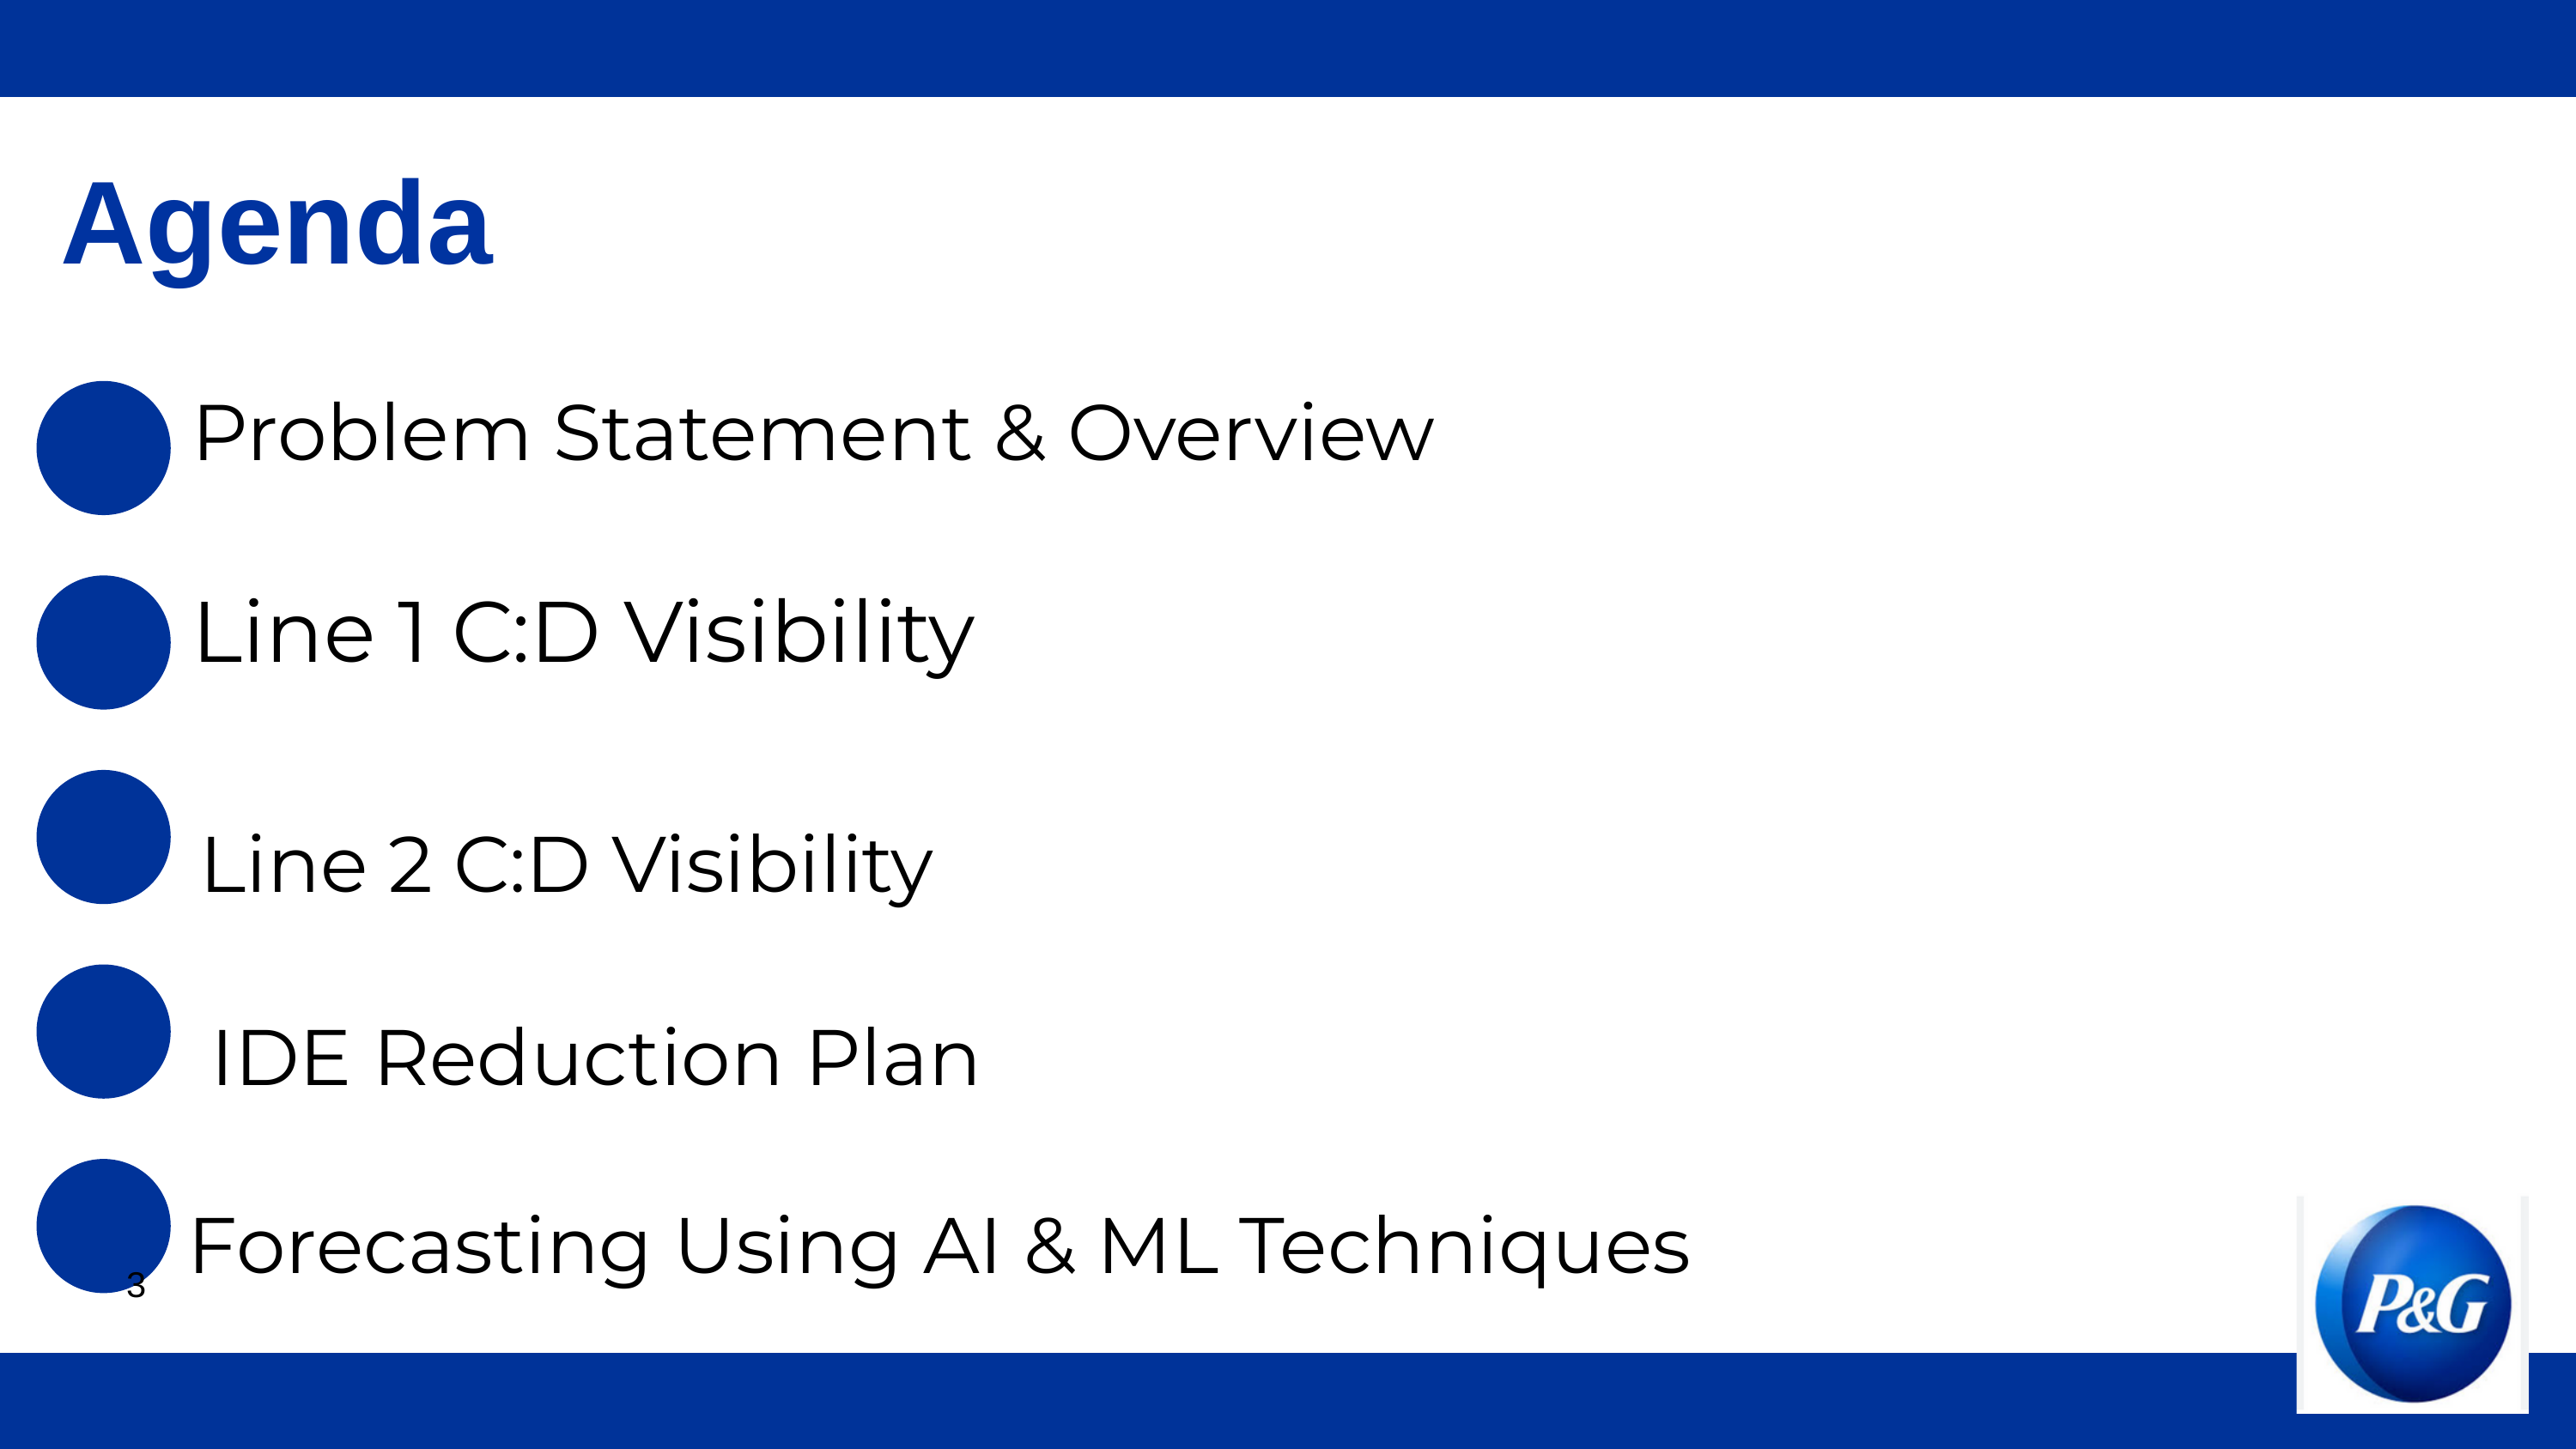

Agenda

Problem Statement & Overview

Line 1 C:D Visibility

Line 2 C:D Visibility

IDE Reduction Plan

Forecasting Using AI & ML Techniques

3